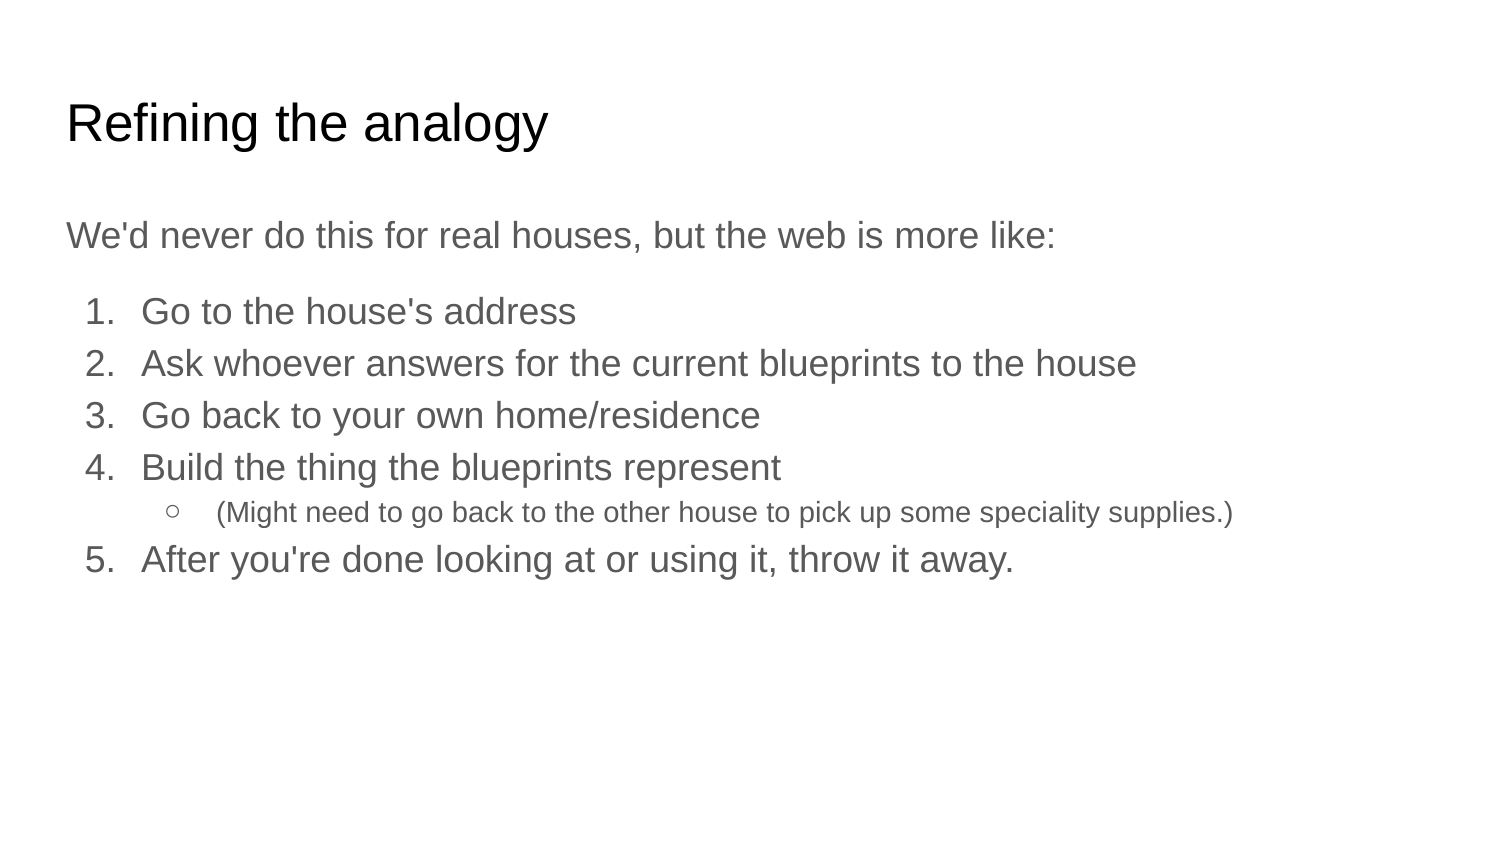

# Refining the analogy
We'd never do this for real houses, but the web is more like:
Go to the house's address
Ask whoever answers for the current blueprints to the house
Go back to your own home/residence
Build the thing the blueprints represent
(Might need to go back to the other house to pick up some speciality supplies.)
After you're done looking at or using it, throw it away.